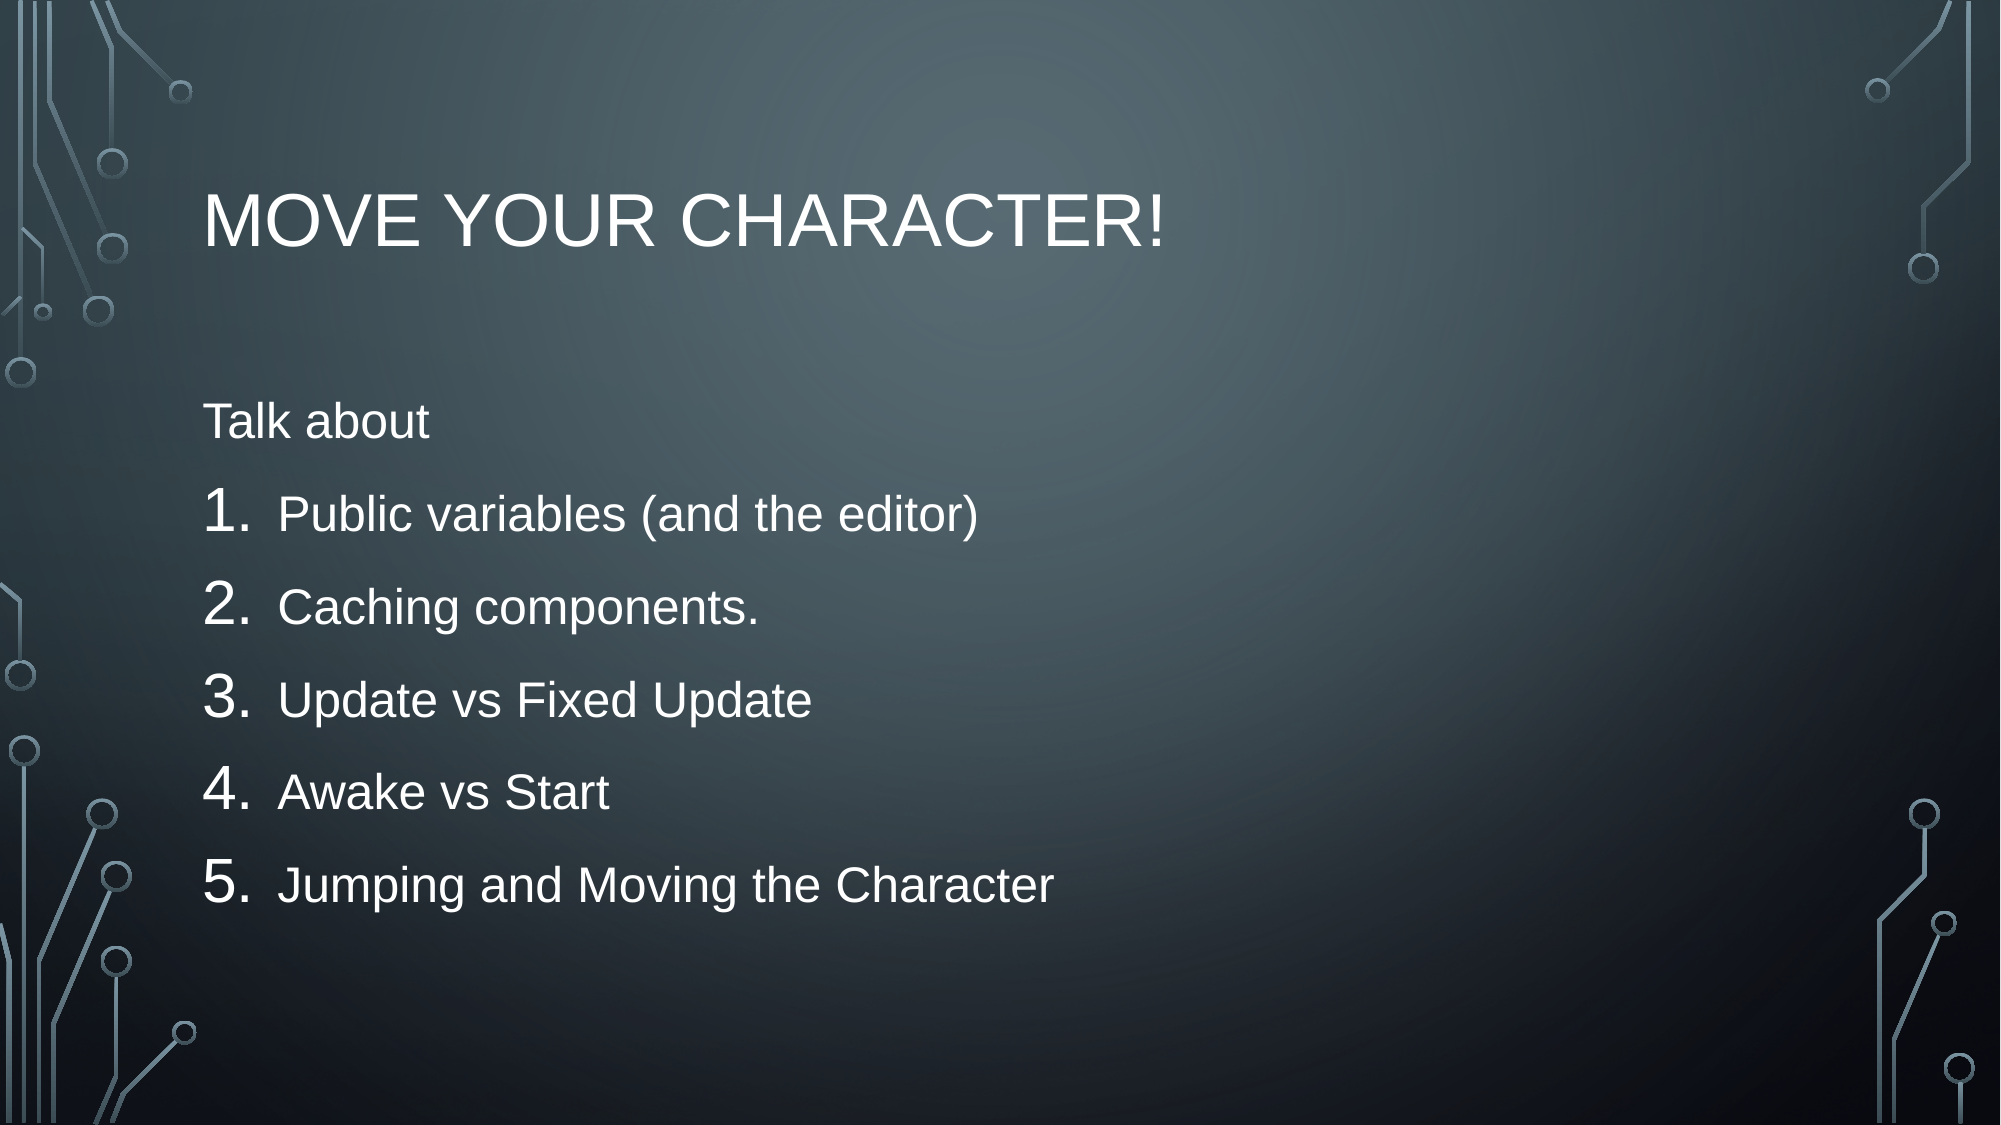

# Move your Character!
Talk about
Public variables (and the editor)
Caching components.
Update vs Fixed Update
Awake vs Start
Jumping and Moving the Character